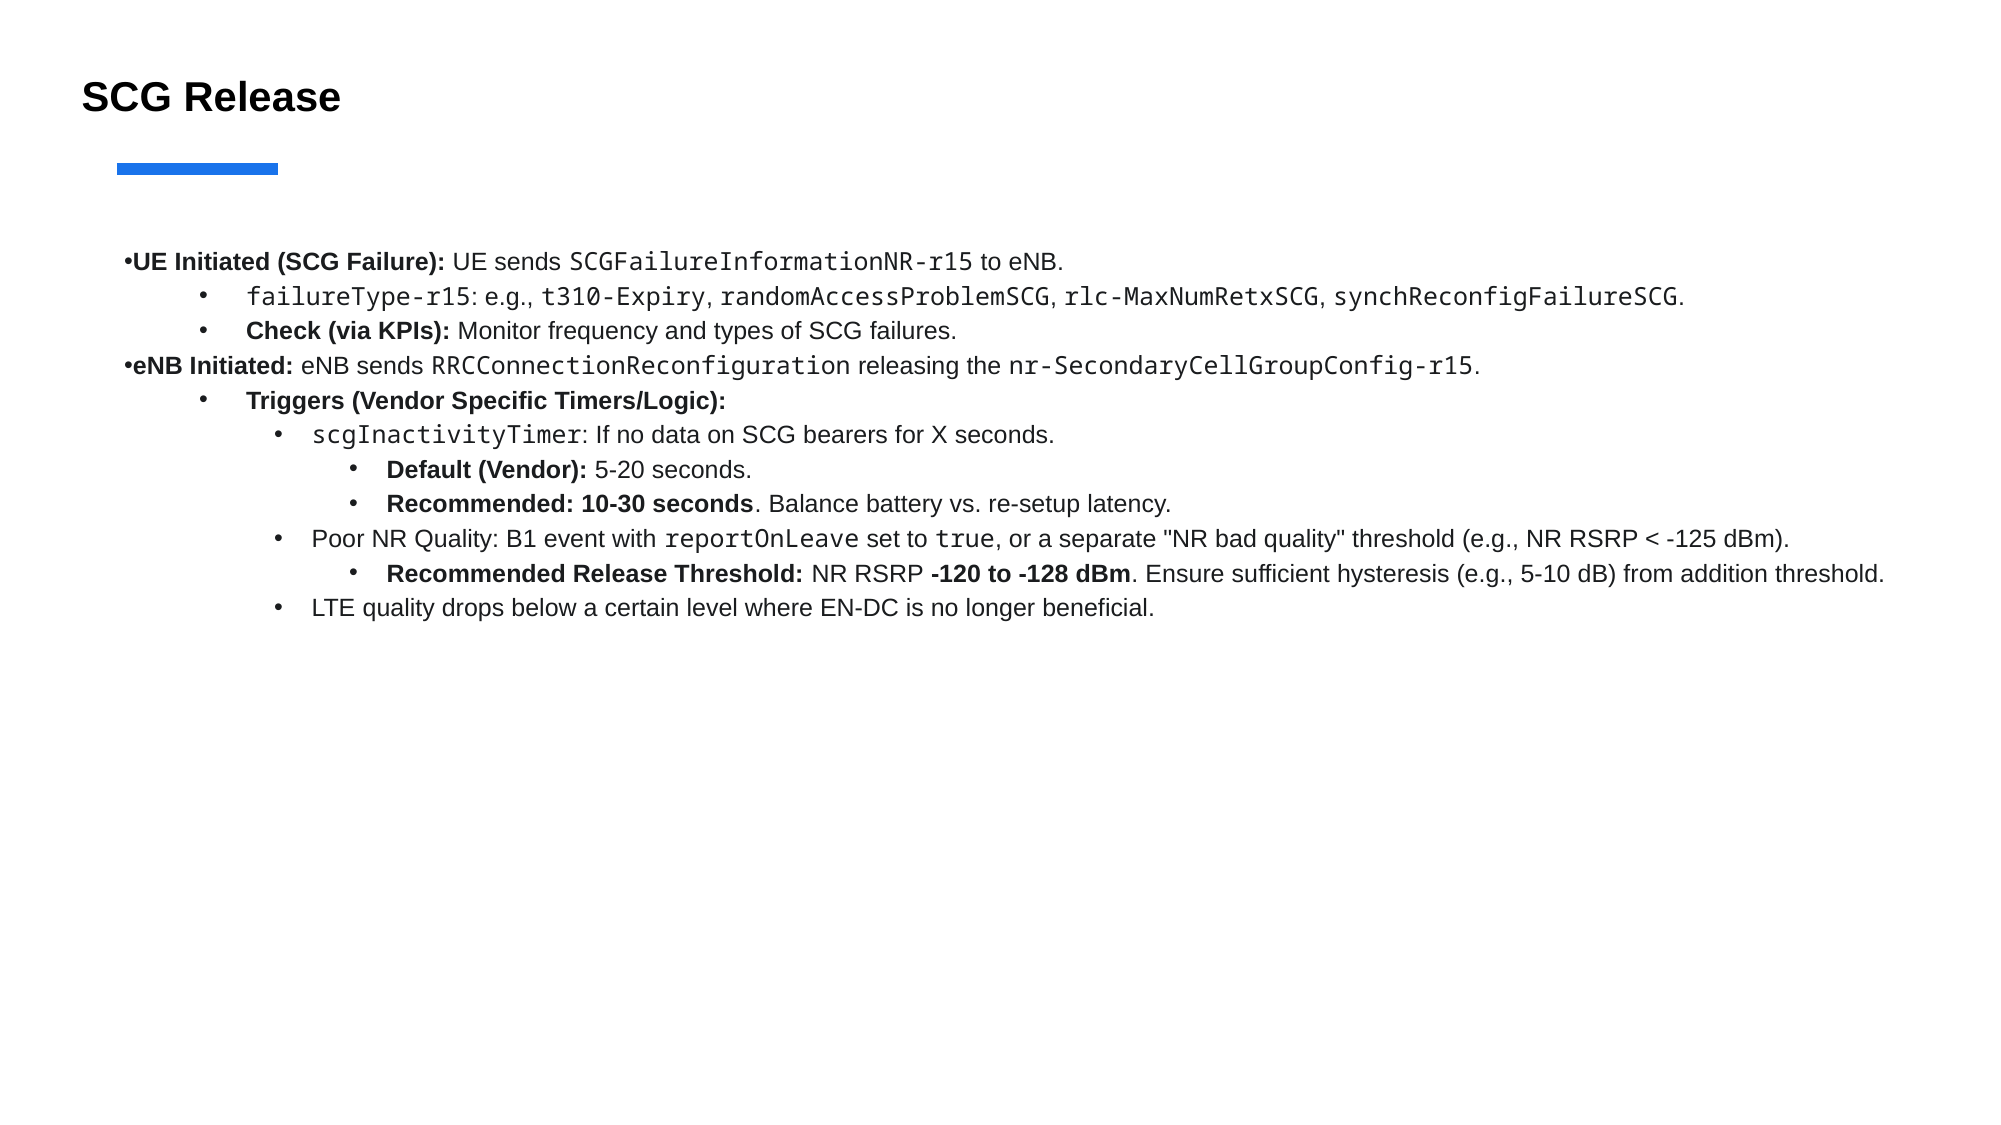

# SCG Release
UE Initiated (SCG Failure): UE sends SCGFailureInformationNR-r15 to eNB.
failureType-r15: e.g., t310-Expiry, randomAccessProblemSCG, rlc-MaxNumRetxSCG, synchReconfigFailureSCG.
Check (via KPIs): Monitor frequency and types of SCG failures.
eNB Initiated: eNB sends RRCConnectionReconfiguration releasing the nr-SecondaryCellGroupConfig-r15.
Triggers (Vendor Specific Timers/Logic):
scgInactivityTimer: If no data on SCG bearers for X seconds.
Default (Vendor): 5-20 seconds.
Recommended: 10-30 seconds. Balance battery vs. re-setup latency.
Poor NR Quality: B1 event with reportOnLeave set to true, or a separate "NR bad quality" threshold (e.g., NR RSRP < -125 dBm).
Recommended Release Threshold: NR RSRP -120 to -128 dBm. Ensure sufficient hysteresis (e.g., 5-10 dB) from addition threshold.
LTE quality drops below a certain level where EN-DC is no longer beneficial.